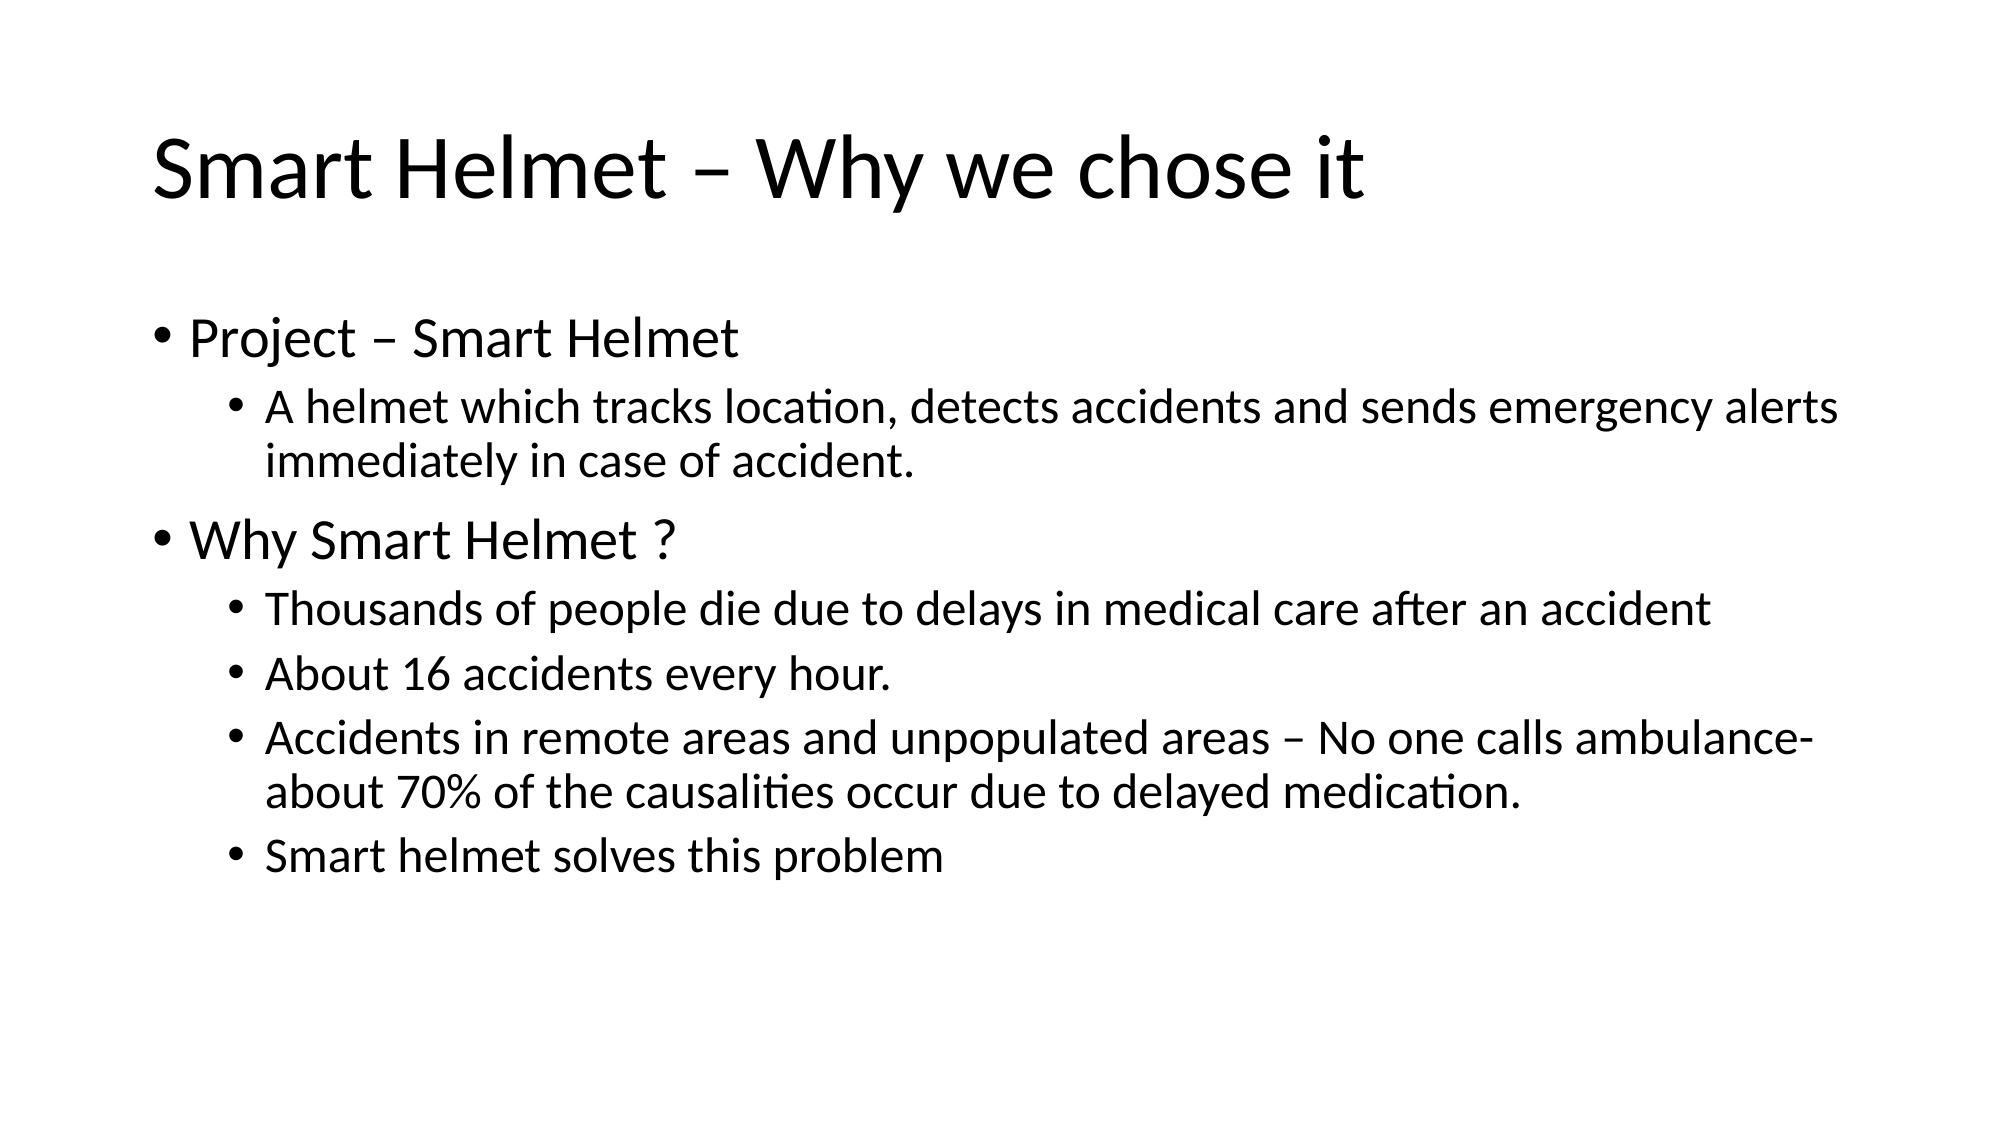

# Smart Helmet – Why we chose it
Project – Smart Helmet
A helmet which tracks location, detects accidents and sends emergency alerts immediately in case of accident.
Why Smart Helmet ?
Thousands of people die due to delays in medical care after an accident
About 16 accidents every hour.
Accidents in remote areas and unpopulated areas – No one calls ambulance- about 70% of the causalities occur due to delayed medication.
Smart helmet solves this problem